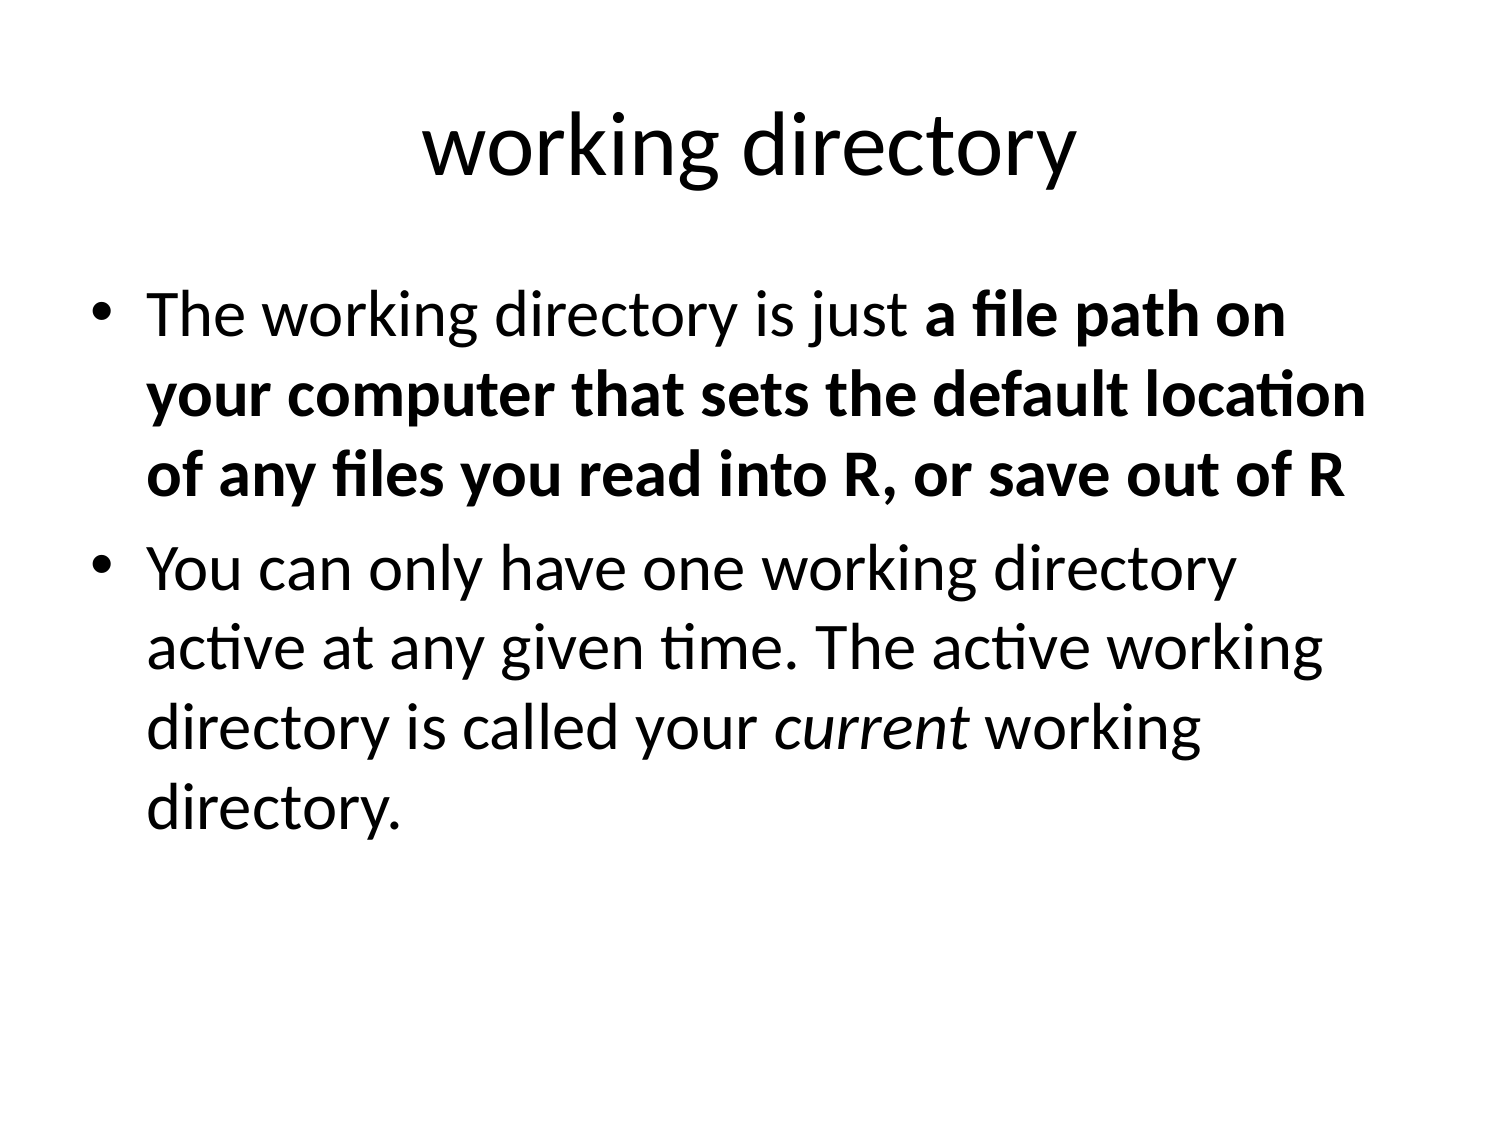

# working directory
The working directory is just a file path on your computer that sets the default location of any files you read into R, or save out of R
You can only have one working directory active at any given time. The active working directory is called your current working directory.